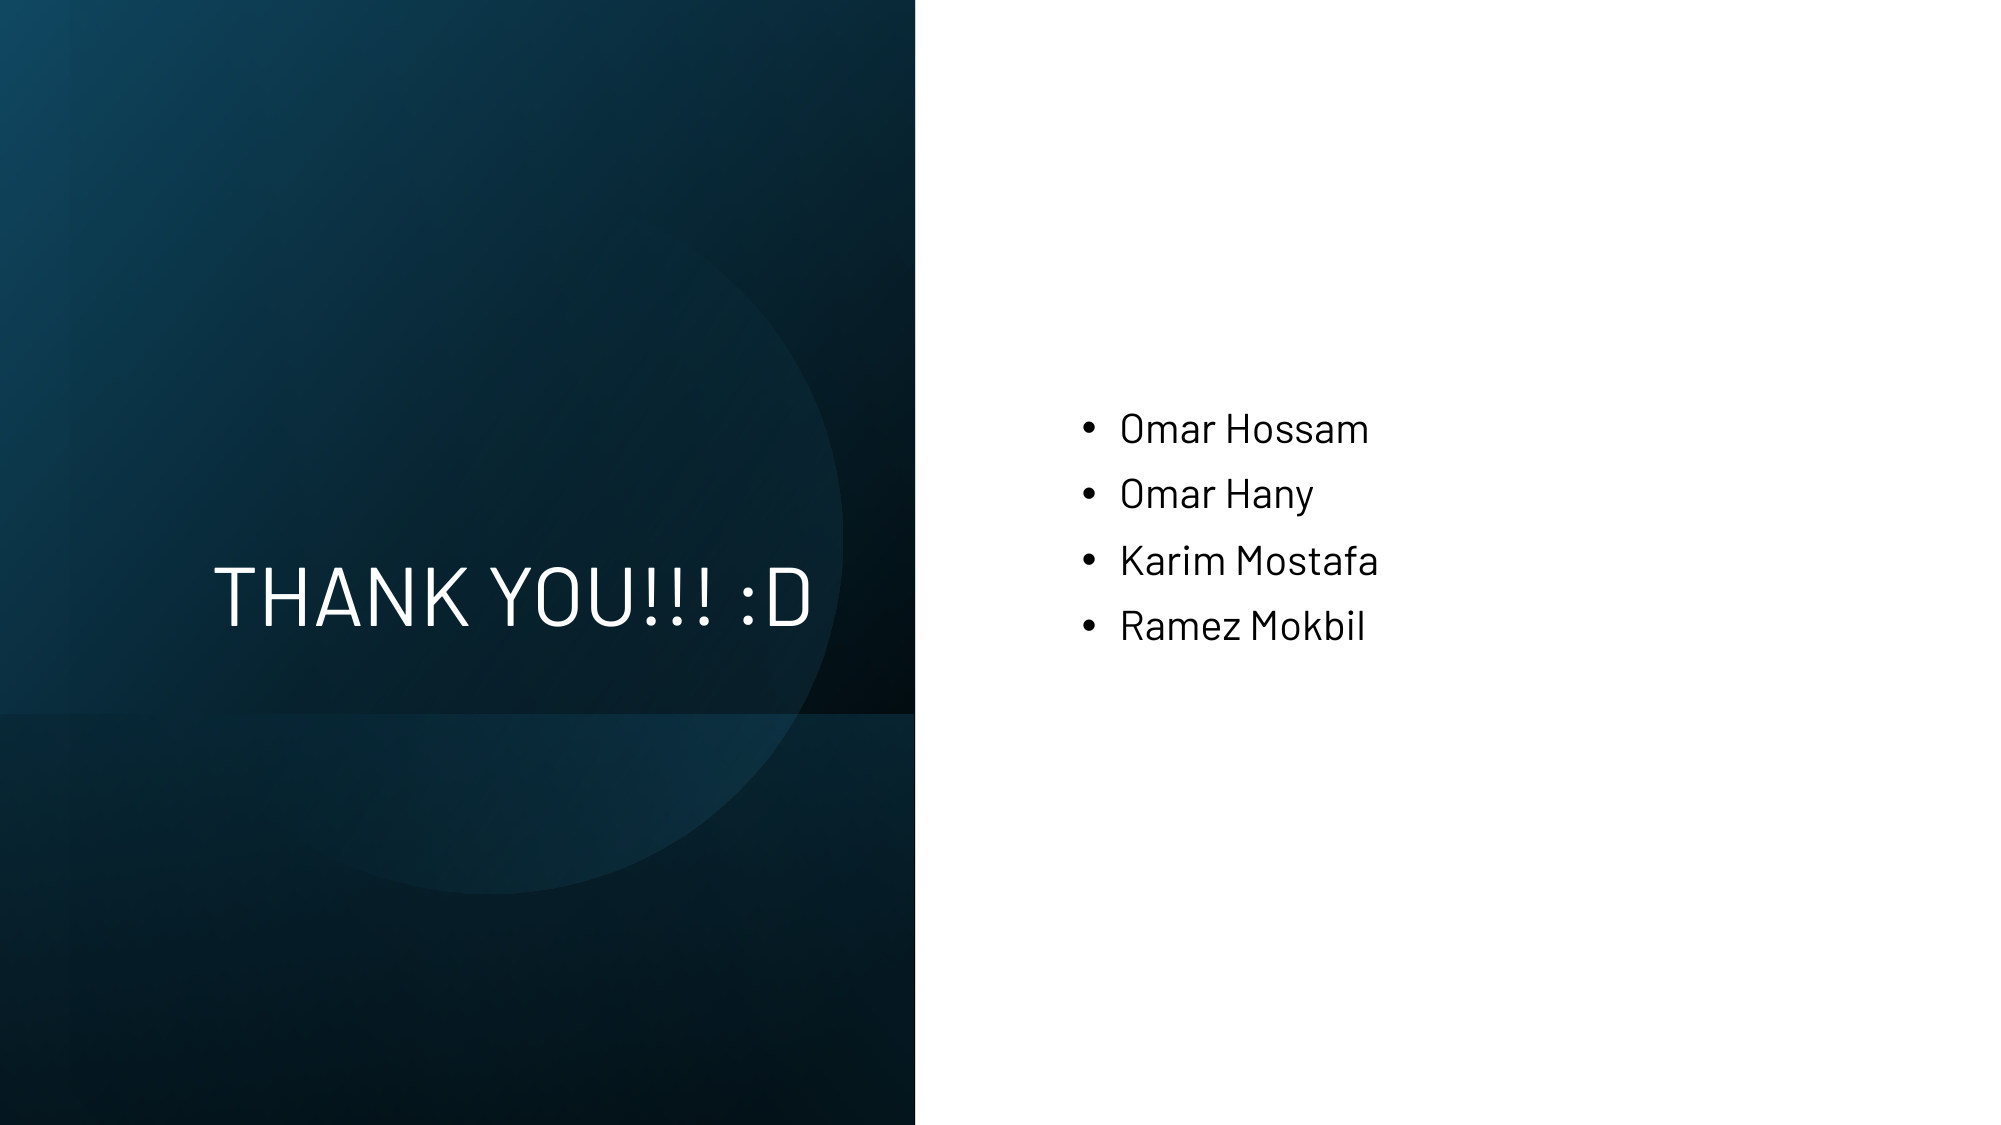

Omar Hossam
Omar Hany
Karim Mostafa
Ramez Mokbil

# THANK YOU!!! :D